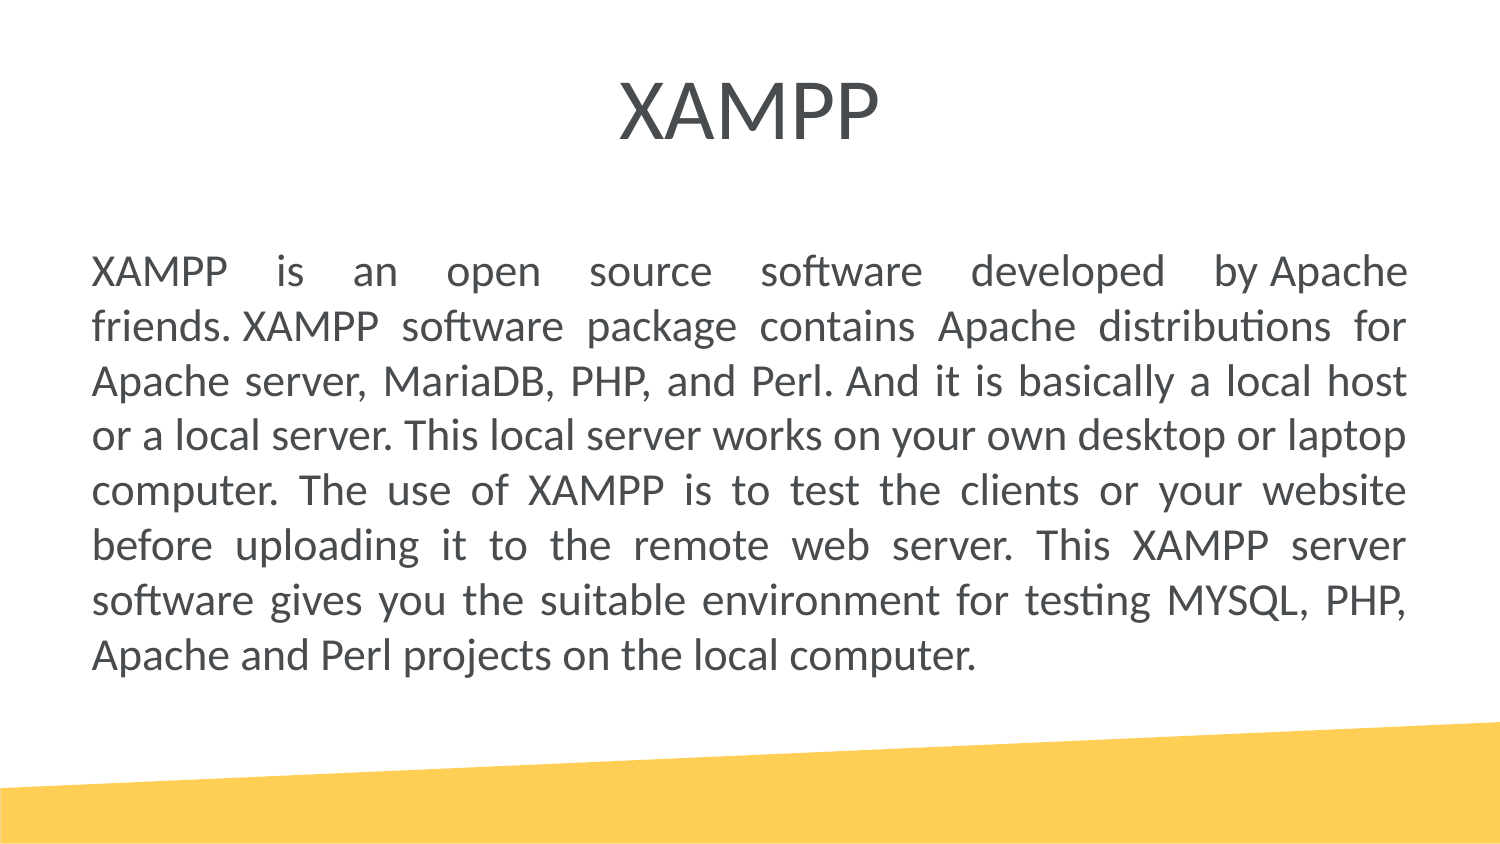

# XAMPP
XAMPP is an open source software developed by Apache friends. XAMPP software package contains Apache distributions for Apache server, MariaDB, PHP, and Perl. And it is basically a local host or a local server. This local server works on your own desktop or laptop computer. The use of XAMPP is to test the clients or your website before uploading it to the remote web server. This XAMPP server software gives you the suitable environment for testing MYSQL, PHP, Apache and Perl projects on the local computer.